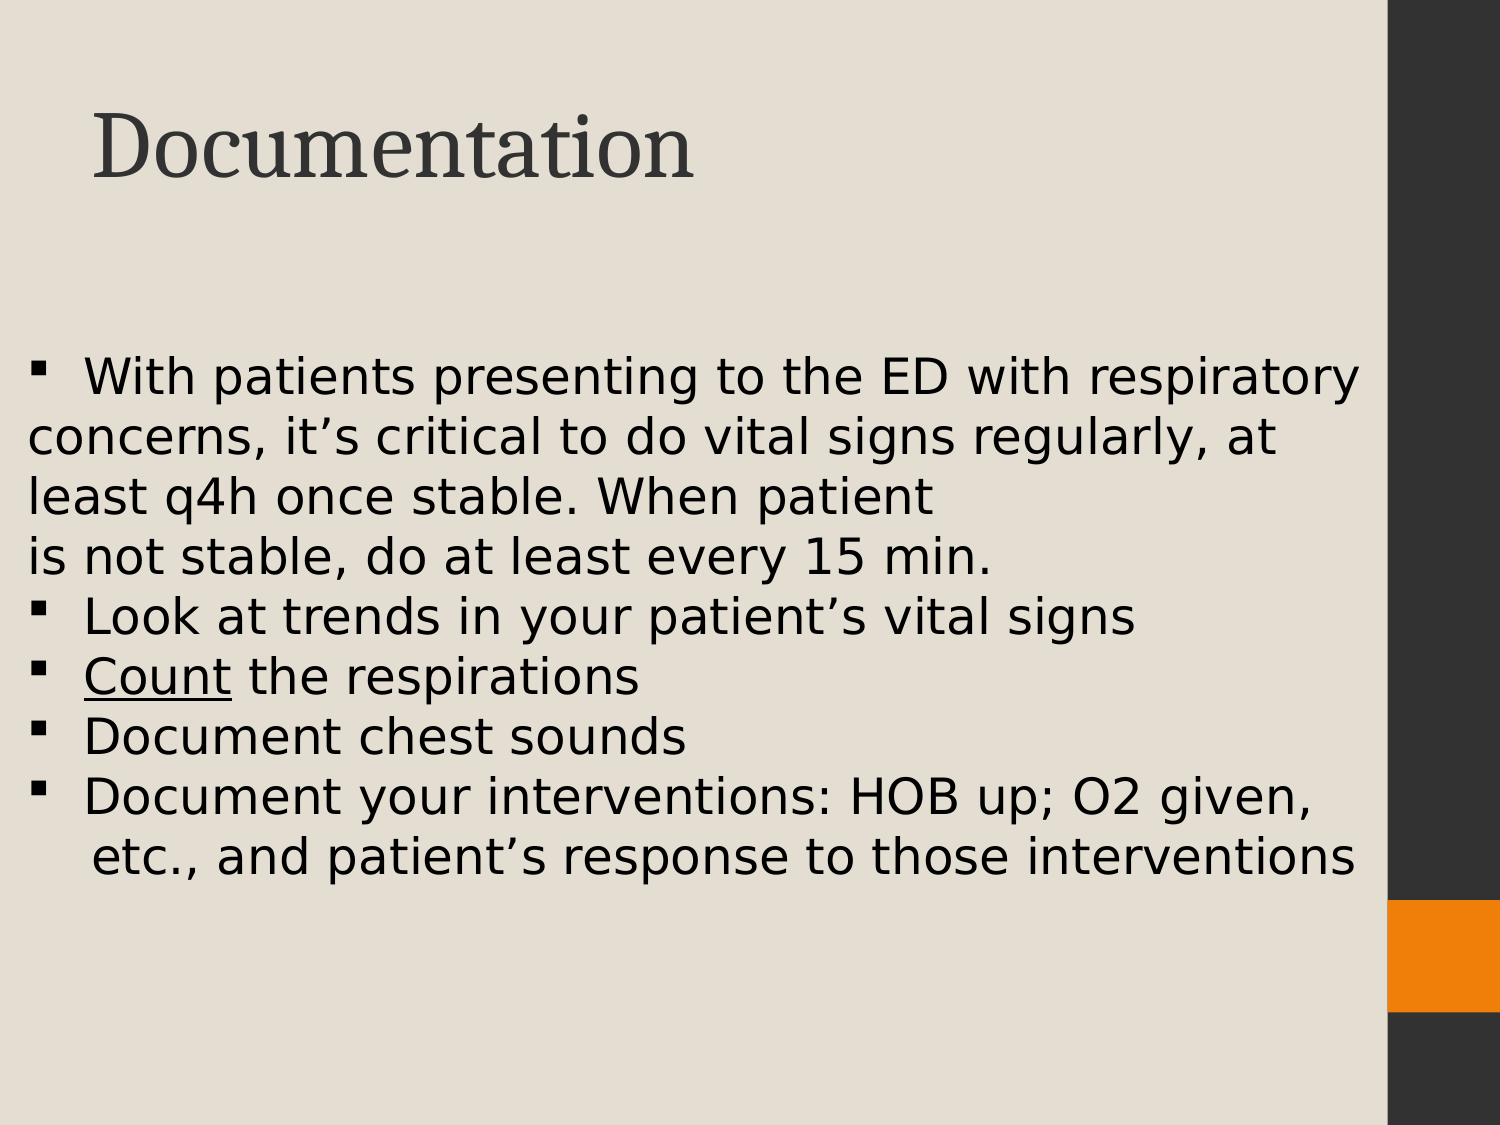

# Documentation
With patients presenting to the ED with respiratory
concerns, it’s critical to do vital signs regularly, at
least q4h once stable. When patient
is not stable, do at least every 15 min.
Look at trends in your patient’s vital signs
Count the respirations
Document chest sounds
Document your interventions: HOB up; O2 given,
    etc., and patient’s response to those interventions

City Wide Orientation, June, 2015